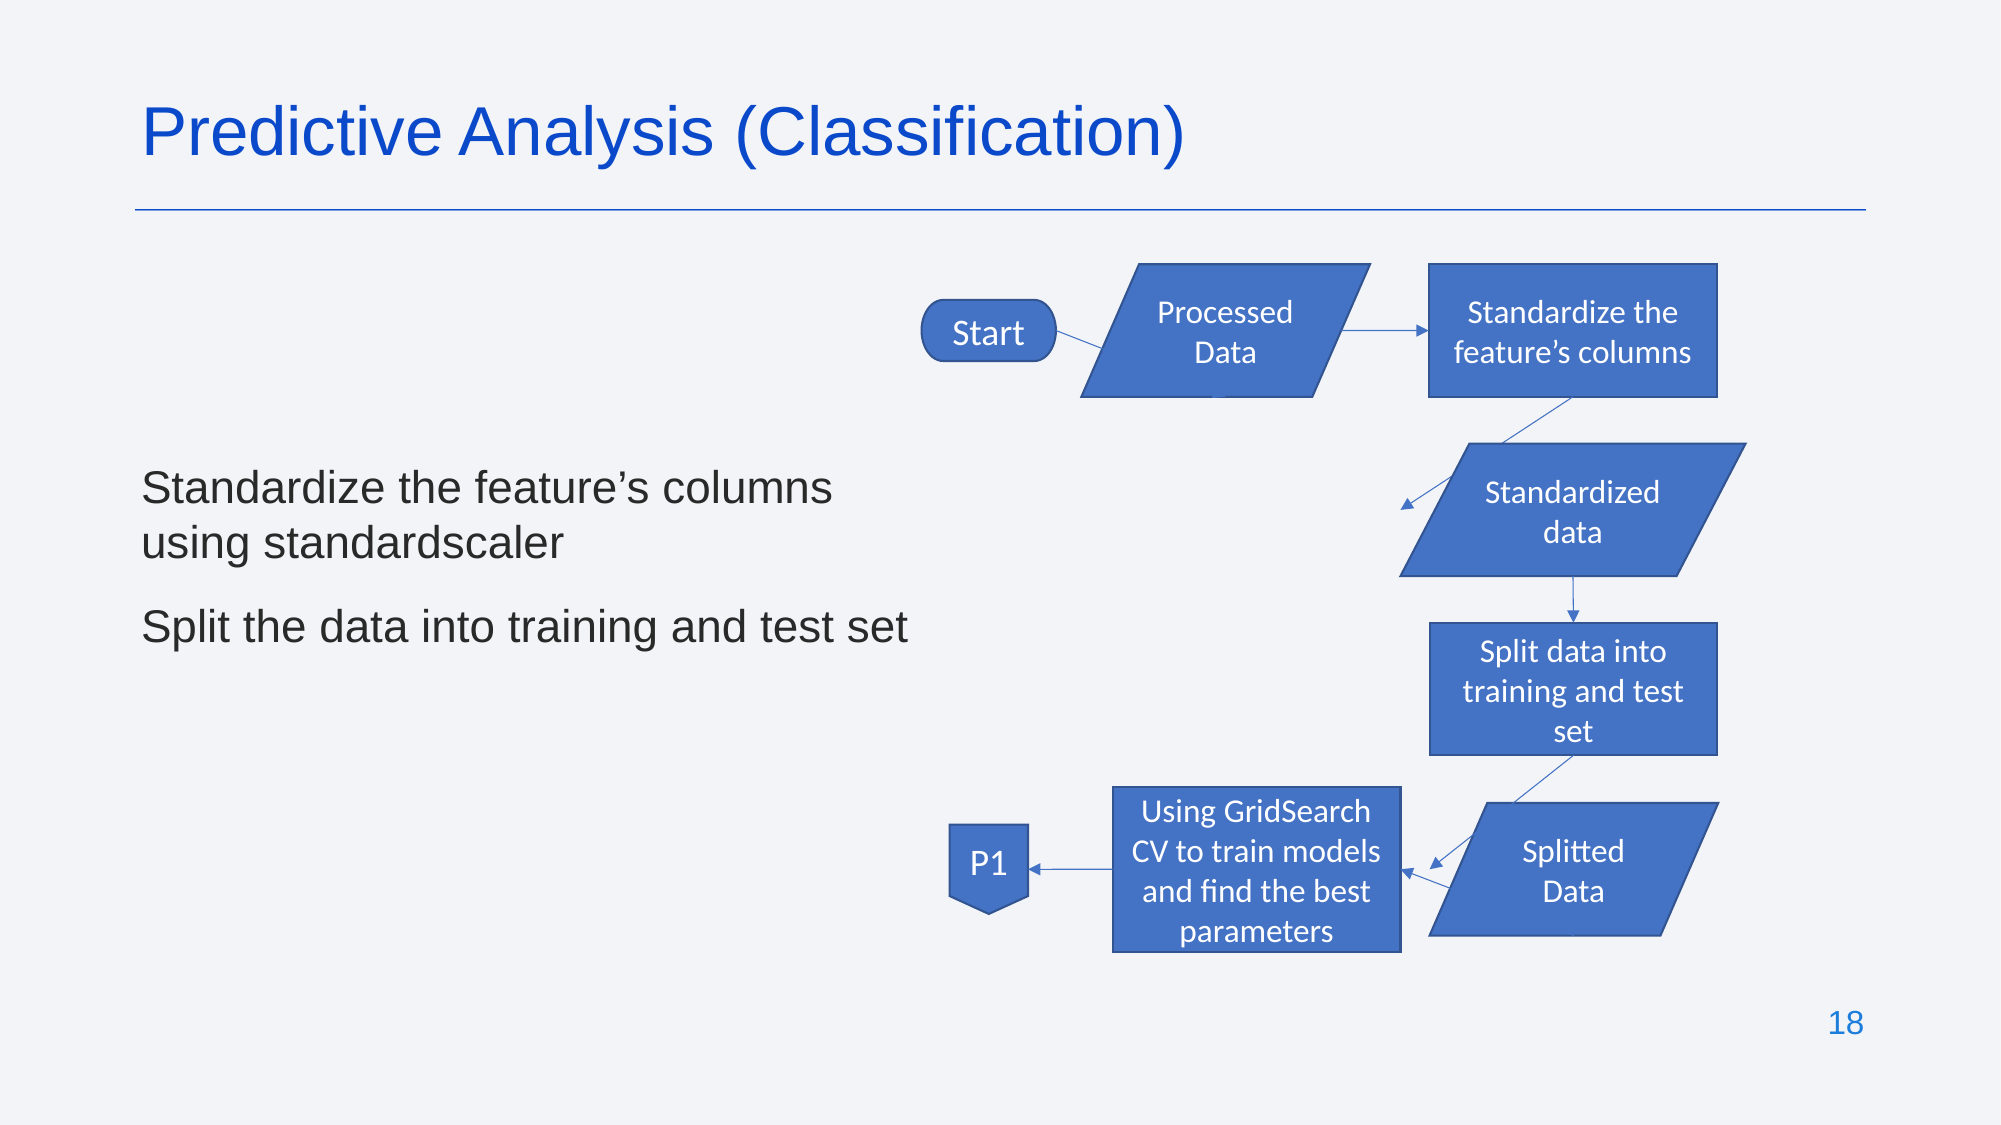

Predictive Analysis (Classification)
Processed Data
Standardize the feature’s columns
Start
Standardized data
Standardize the feature’s columns using standardscaler
Split the data into training and test set
Split data into training and test set
Using GridSearch CV to train models and find the best parameters
Splitted Data
P1
18